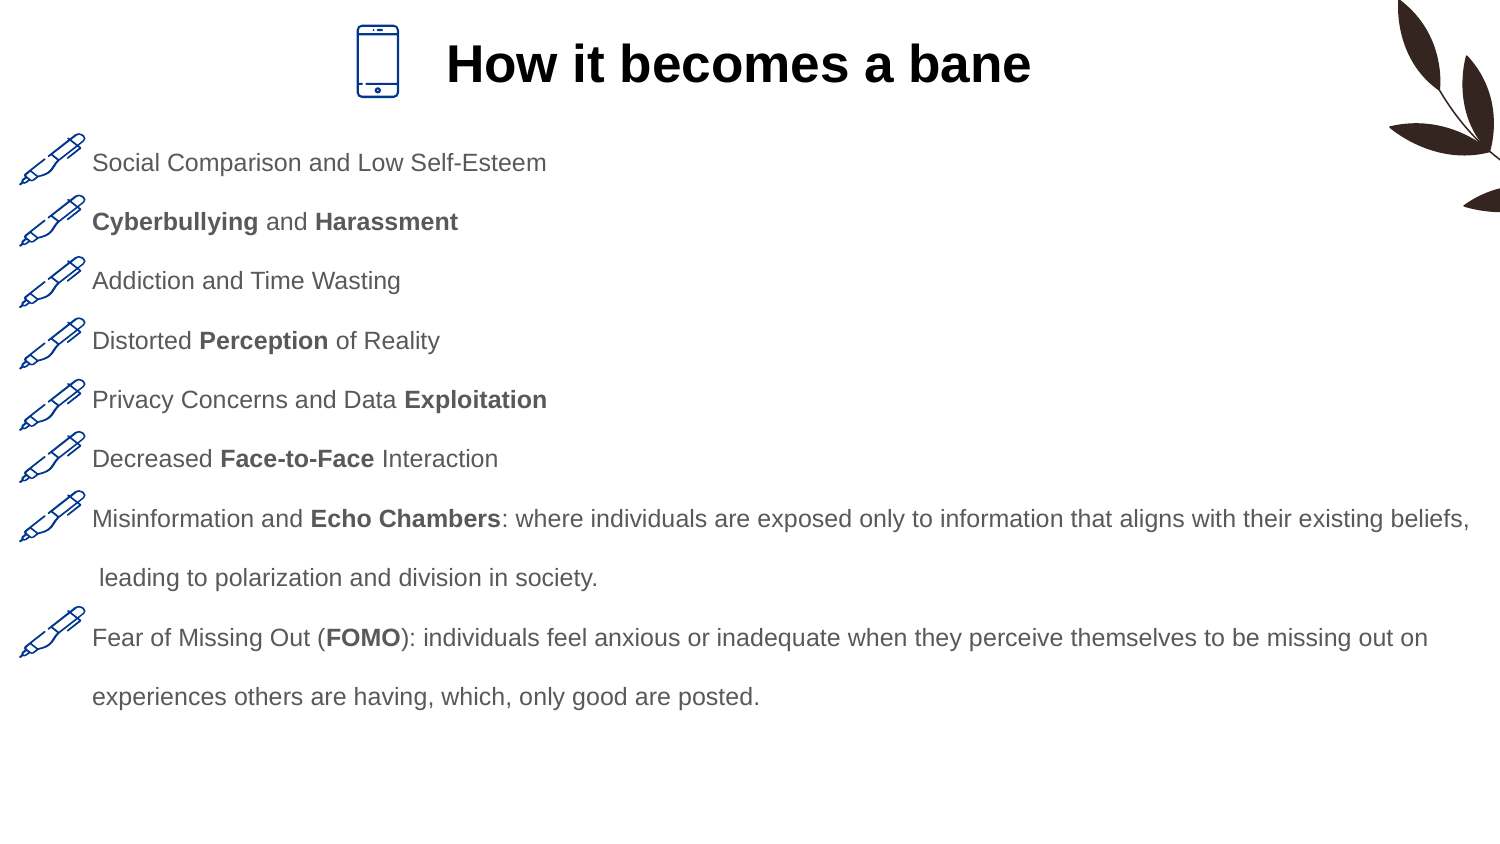

# How it becomes a bane

Social Comparison and Low Self-Esteem
Cyberbullying and Harassment
Addiction and Time Wasting
Distorted Perception of Reality
Privacy Concerns and Data Exploitation
Decreased Face-to-Face Interaction
Misinformation and Echo Chambers: where individuals are exposed only to information that aligns with their existing beliefs,
 leading to polarization and division in society.
Fear of Missing Out (FOMO): individuals feel anxious or inadequate when they perceive themselves to be missing out on
experiences others are having, which, only good are posted.